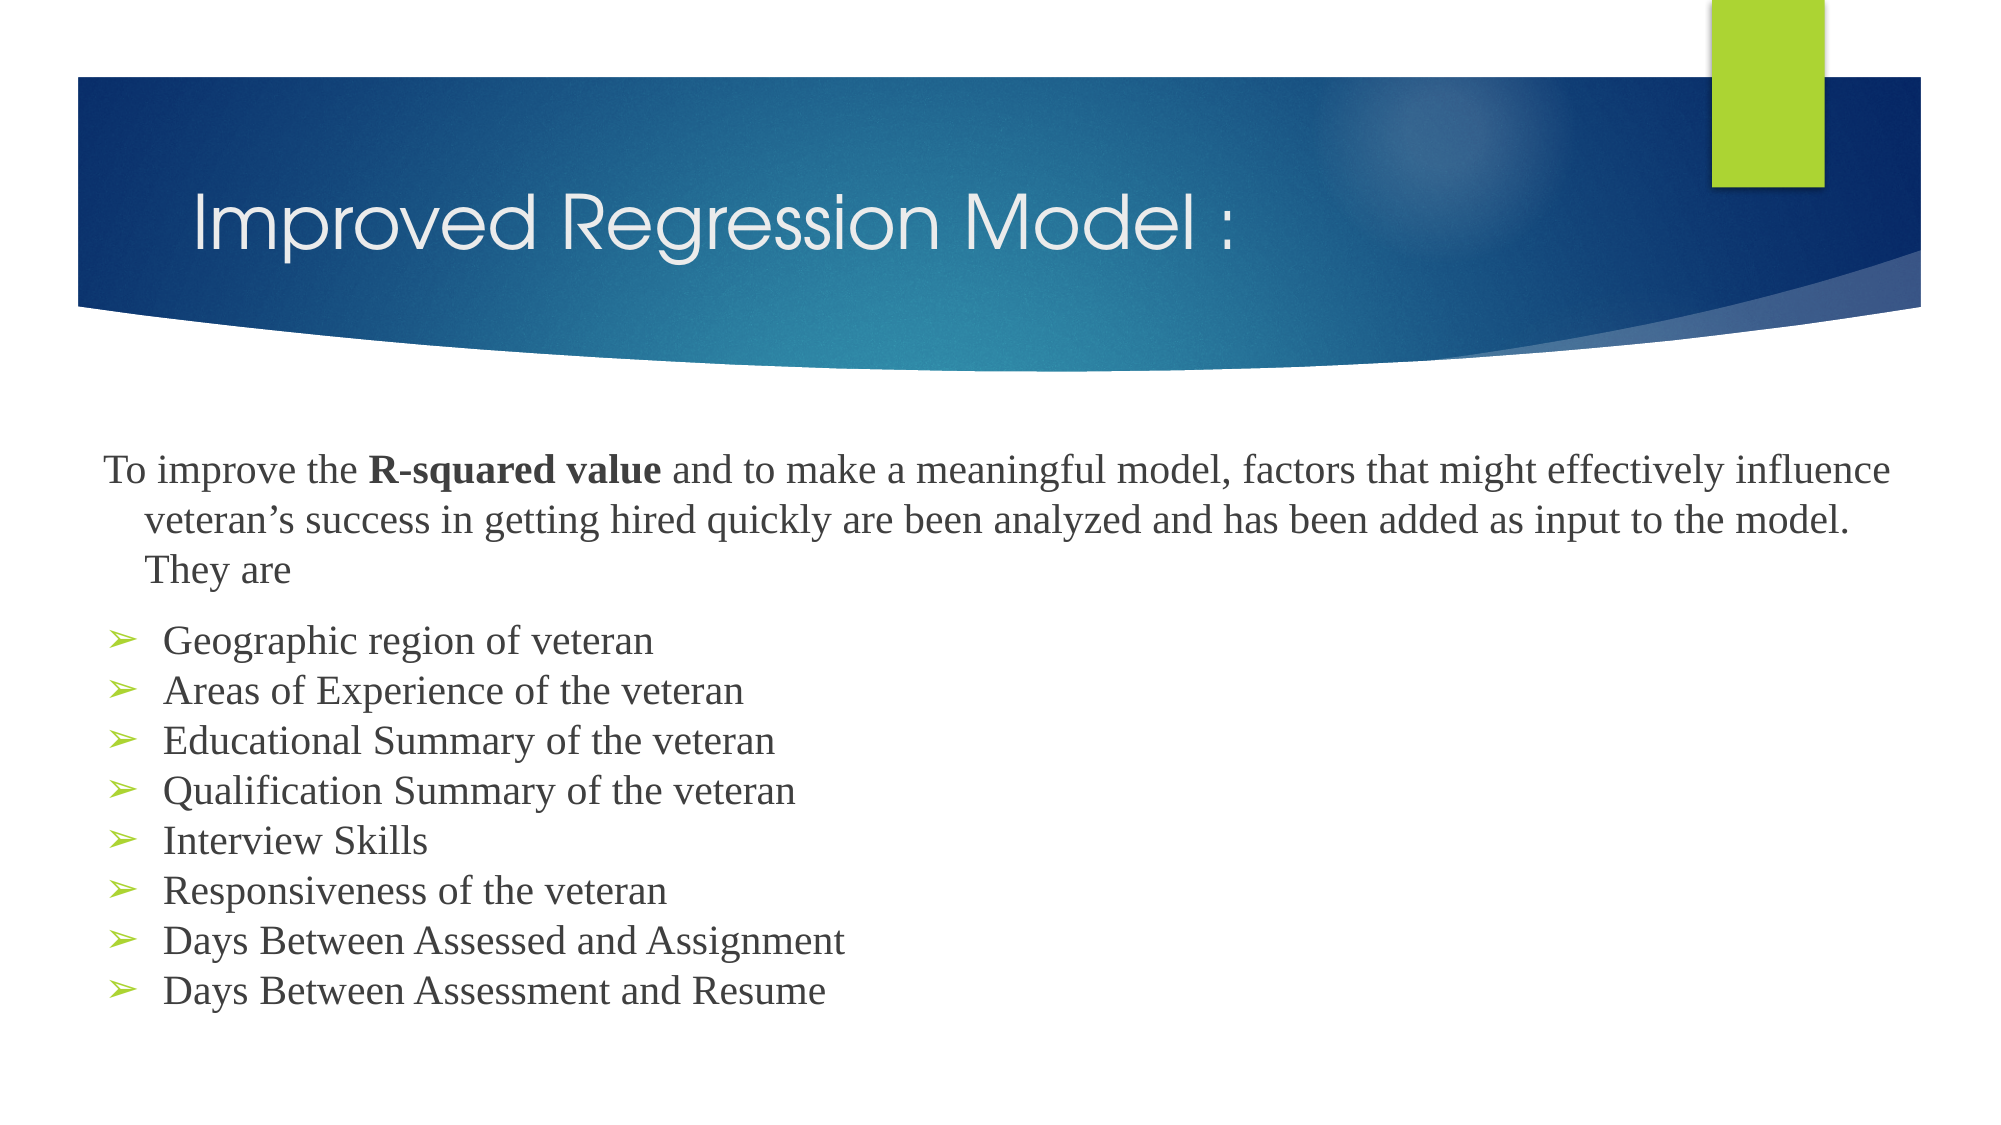

# Improved Regression Model :
To improve the R-squared value and to make a meaningful model, factors that might effectively influence veteran’s success in getting hired quickly are been analyzed and has been added as input to the model. They are
Geographic region of veteran
Areas of Experience of the veteran
Educational Summary of the veteran
Qualification Summary of the veteran
Interview Skills
Responsiveness of the veteran
Days Between Assessed and Assignment
Days Between Assessment and Resume